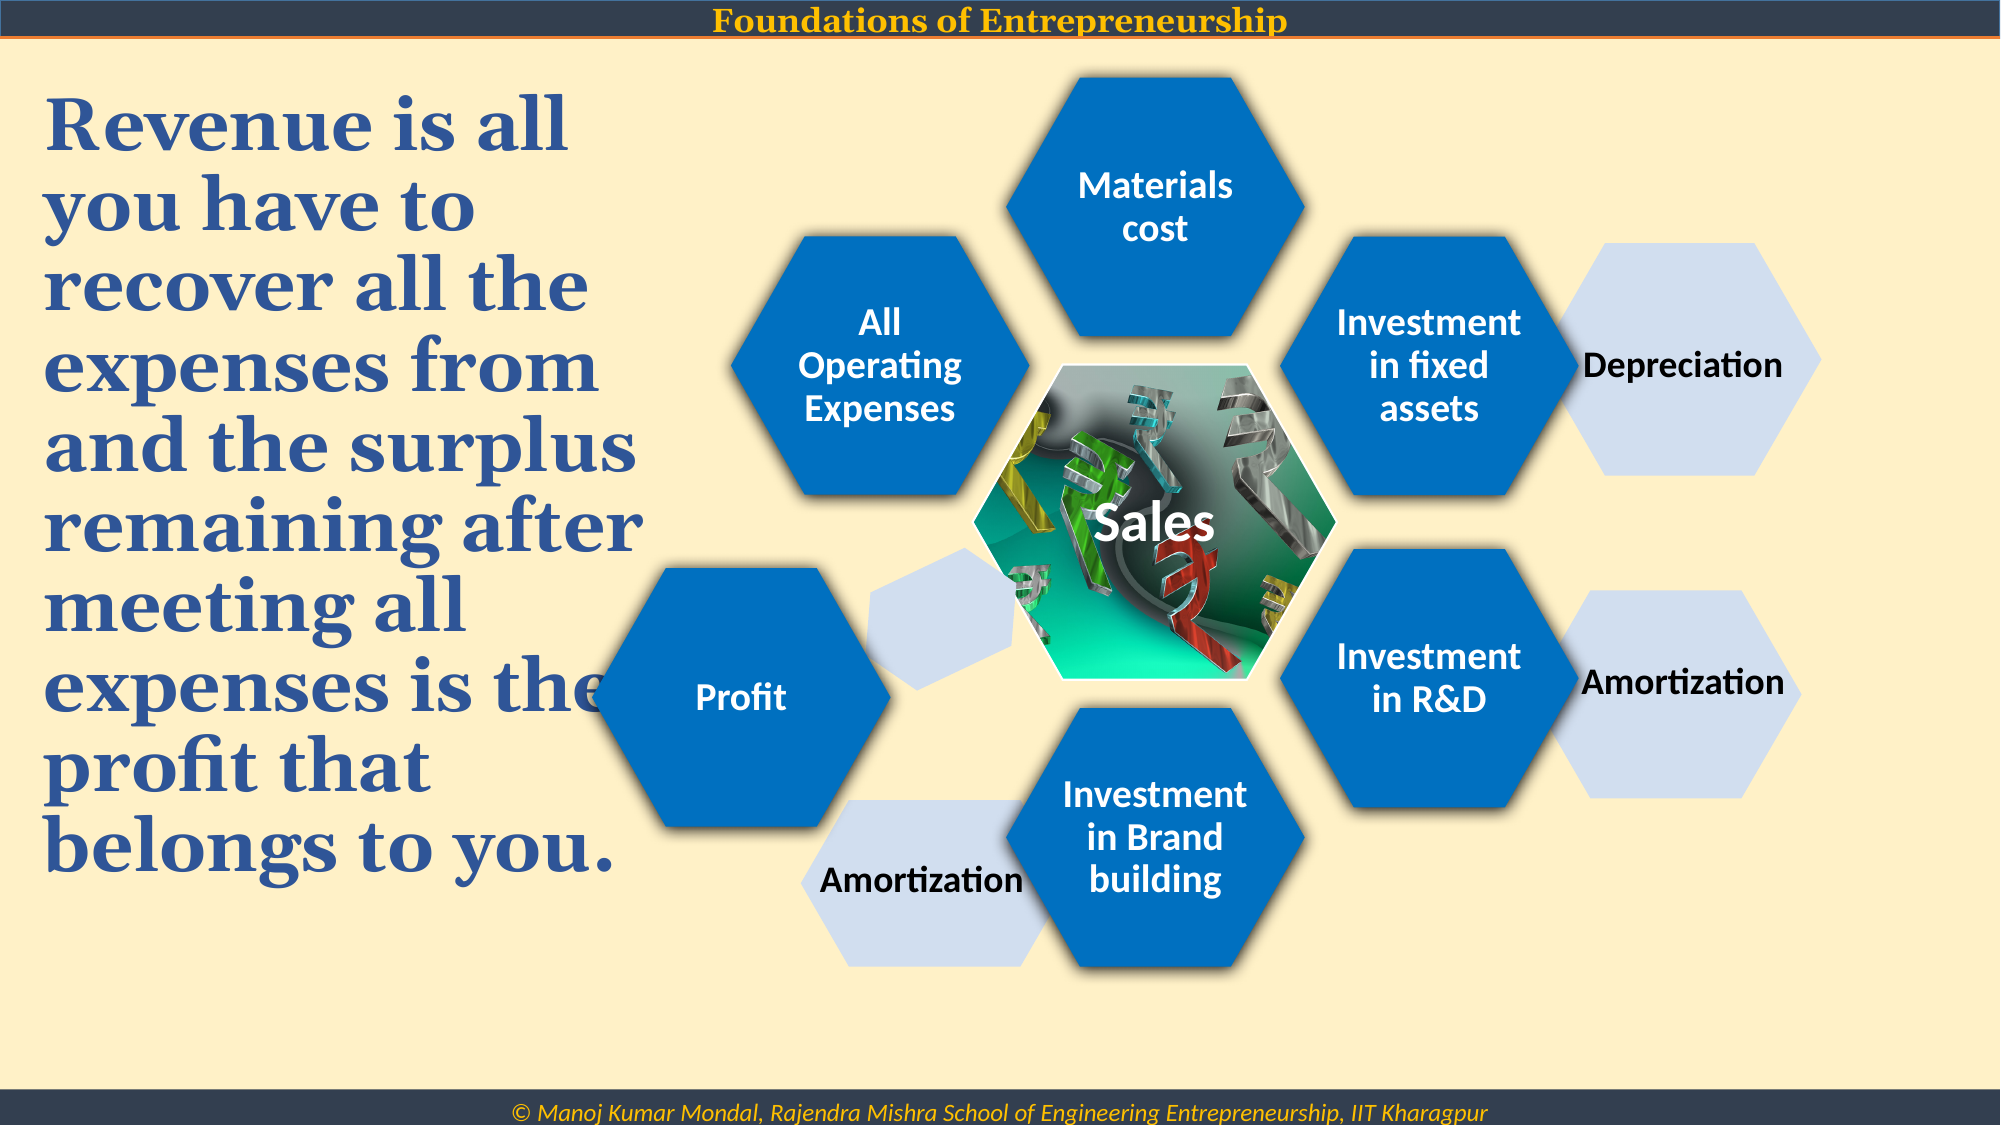

# Revenue is all you have to recover all the expenses from and the surplus remaining after meeting all expenses is the profit that belongs to you.
Sales
Materials cost
Investment in fixed assets
Investment in R&D
Investment in Brand building
Profit
All Operating Expenses
Depreciation
Amortization
Amortization